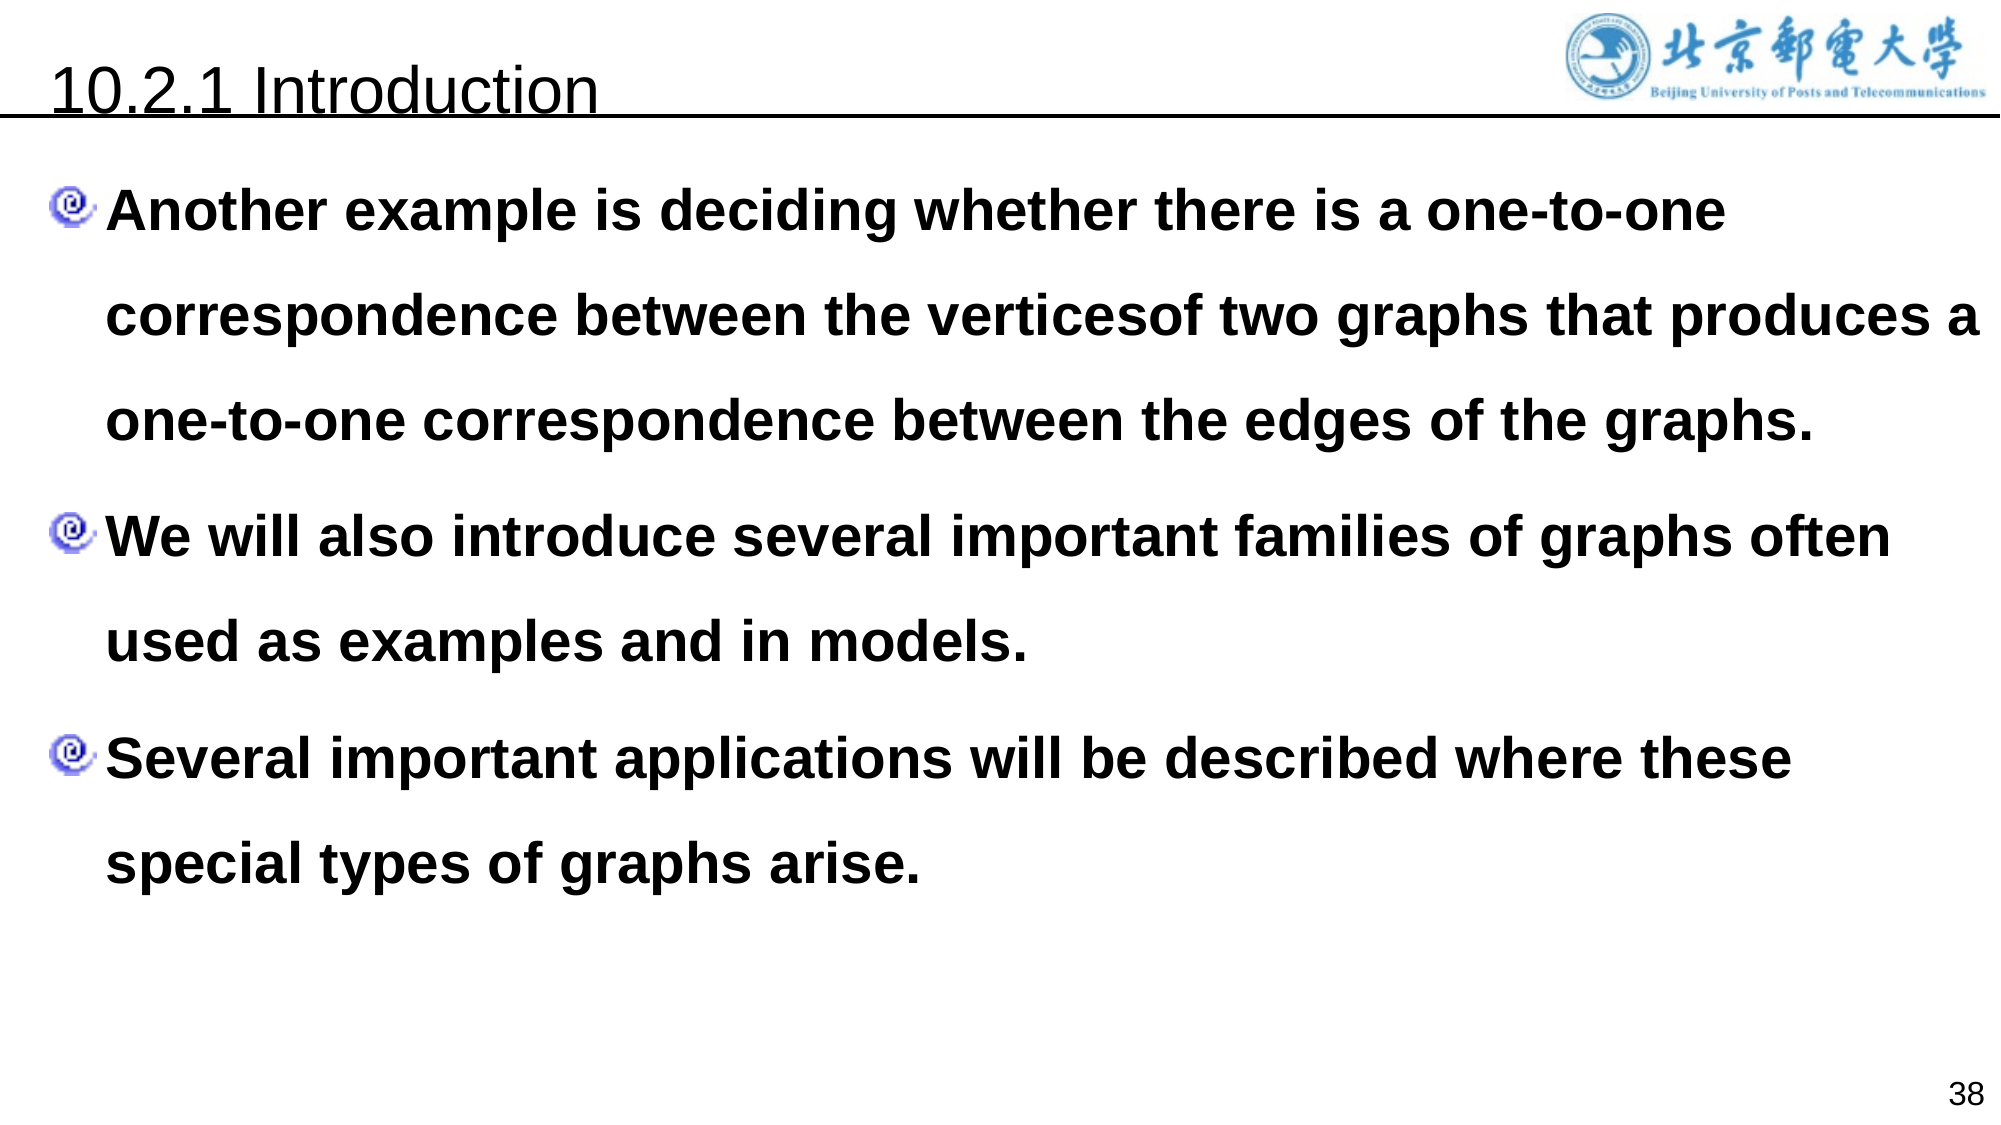

10.2.1 Introduction
Another example is deciding whether there is a one-to-one correspondence between the verticesof two graphs that produces a one-to-one correspondence between the edges of the graphs.
We will also introduce several important families of graphs often used as examples and in models.
Several important applications will be described where these special types of graphs arise.